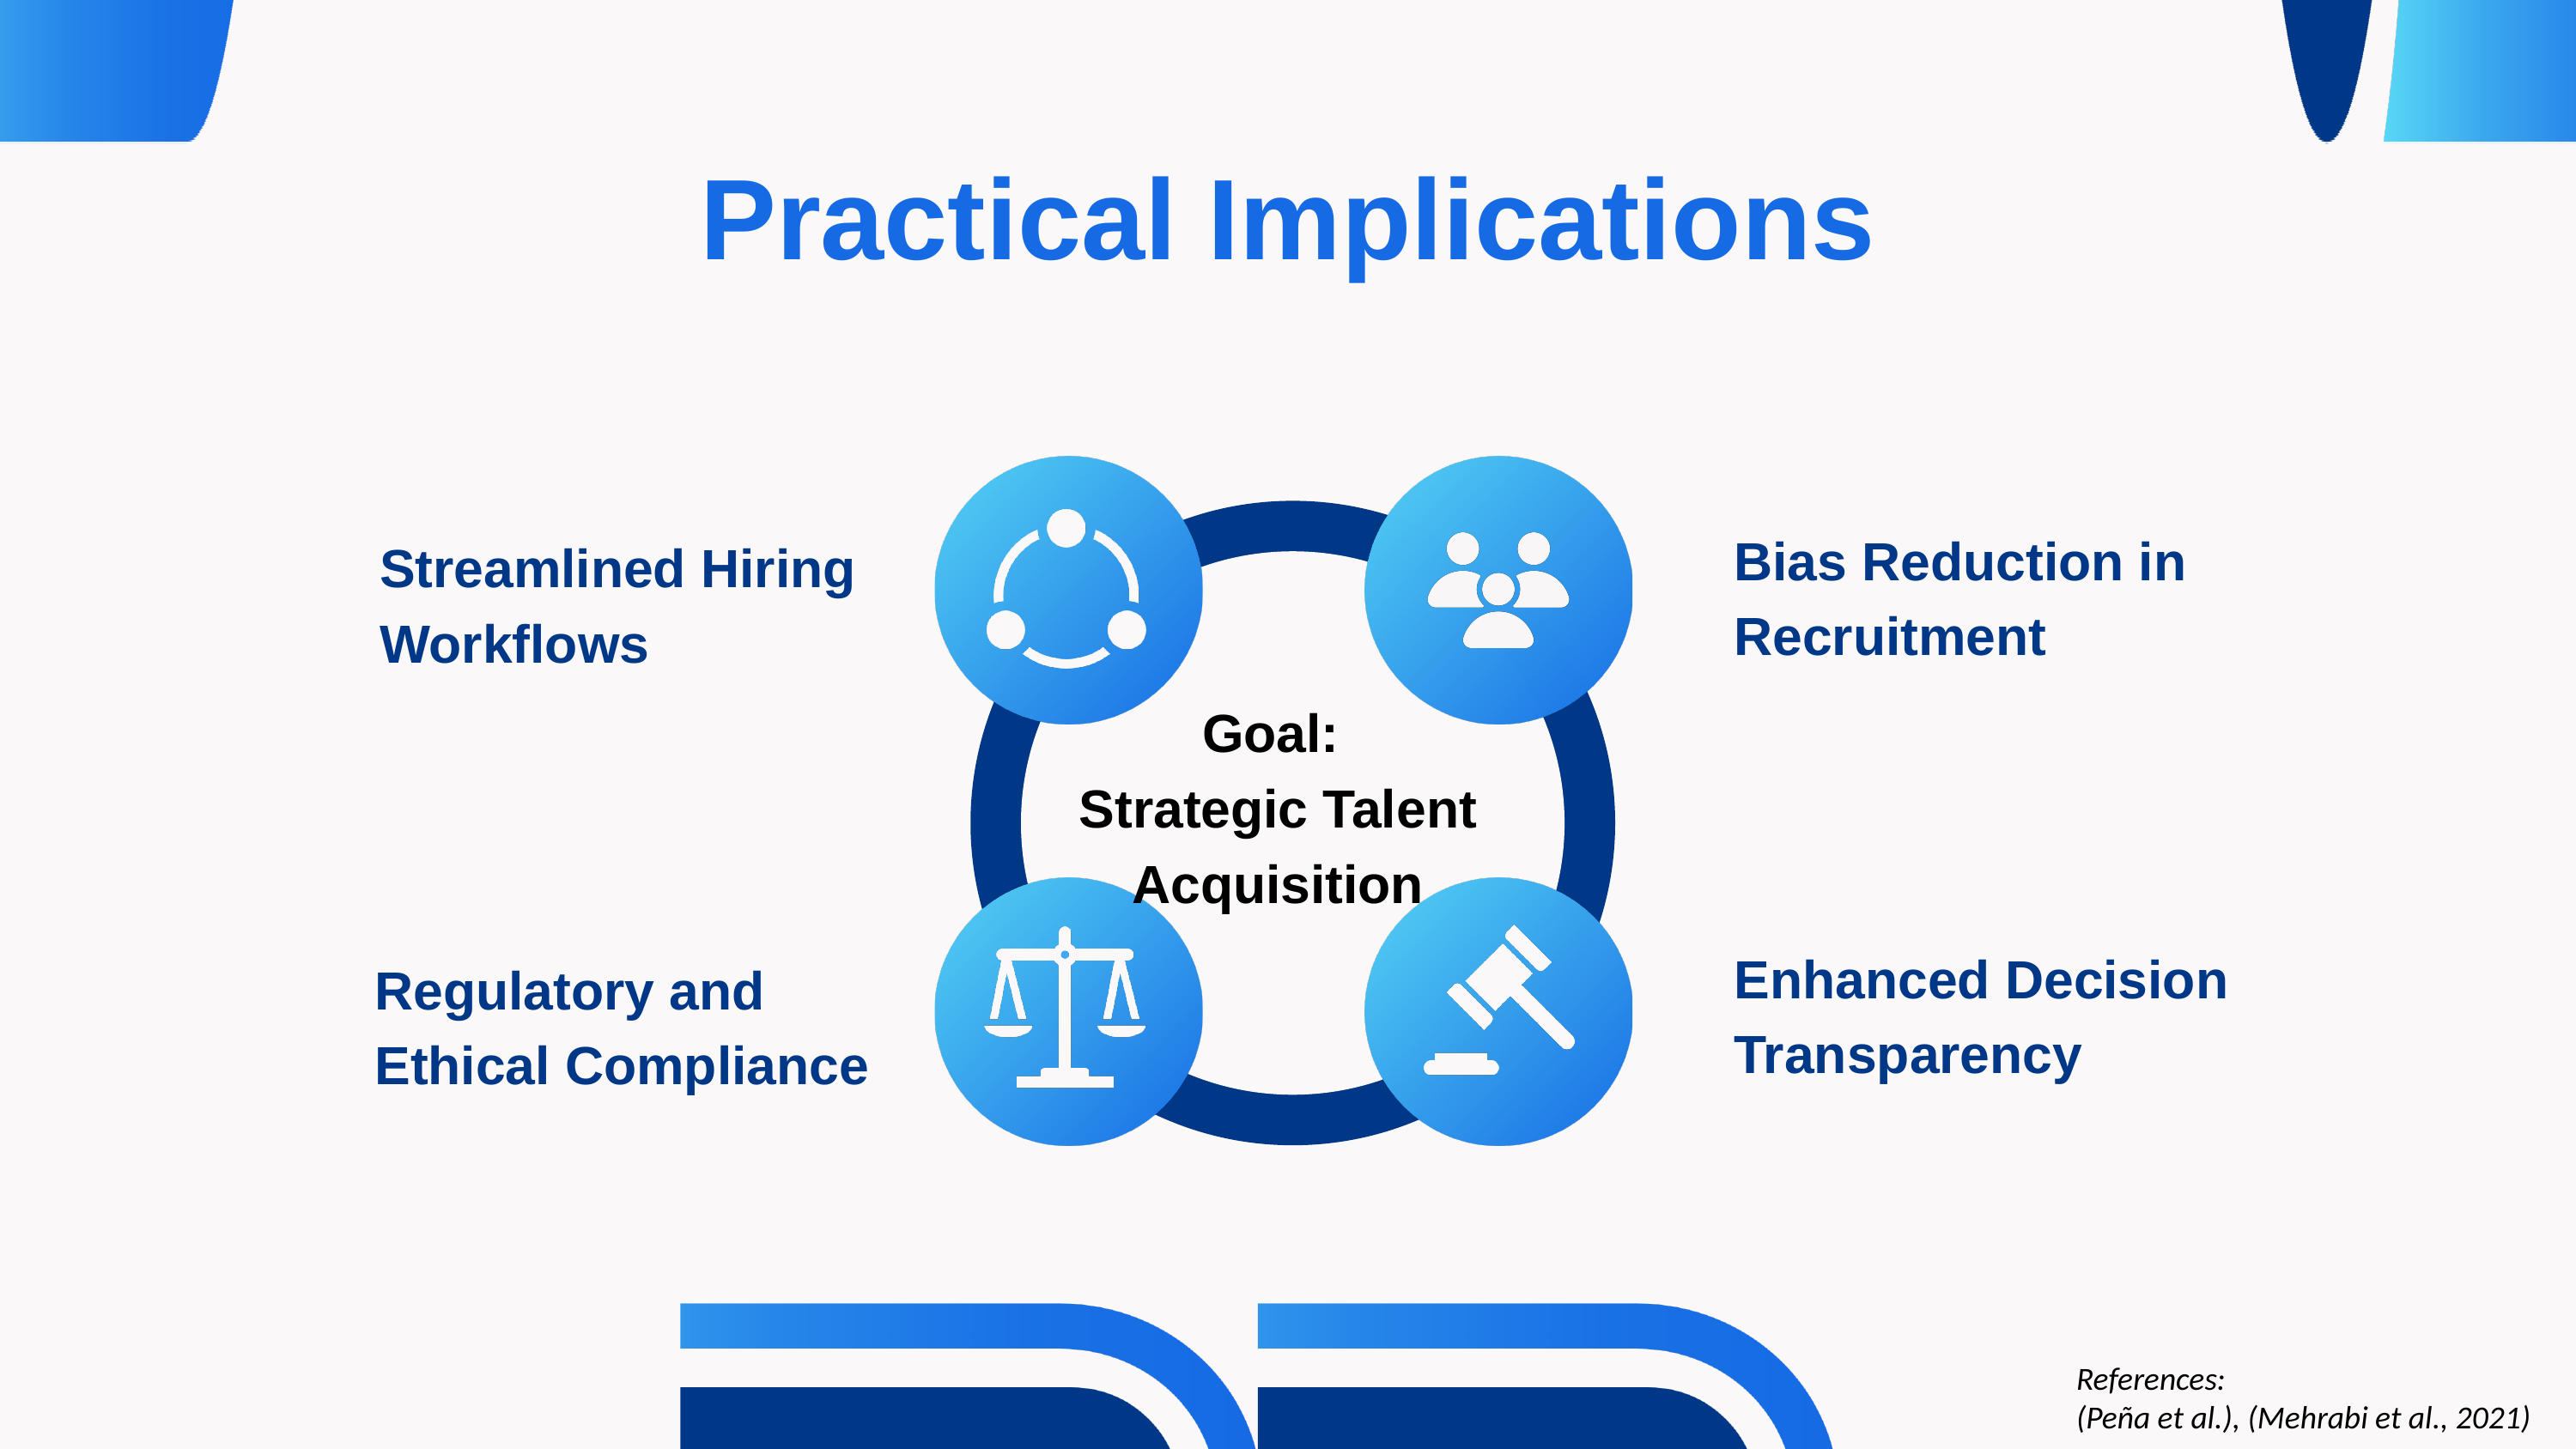

Practical Implications

Bias Reduction in Recruitment
Streamlined Hiring Workflows

Goal:
Strategic Talent Acquisition

Enhanced Decision Transparency
Regulatory and Ethical Compliance

References:
(Peña et al.), (Mehrabi et al., 2021)